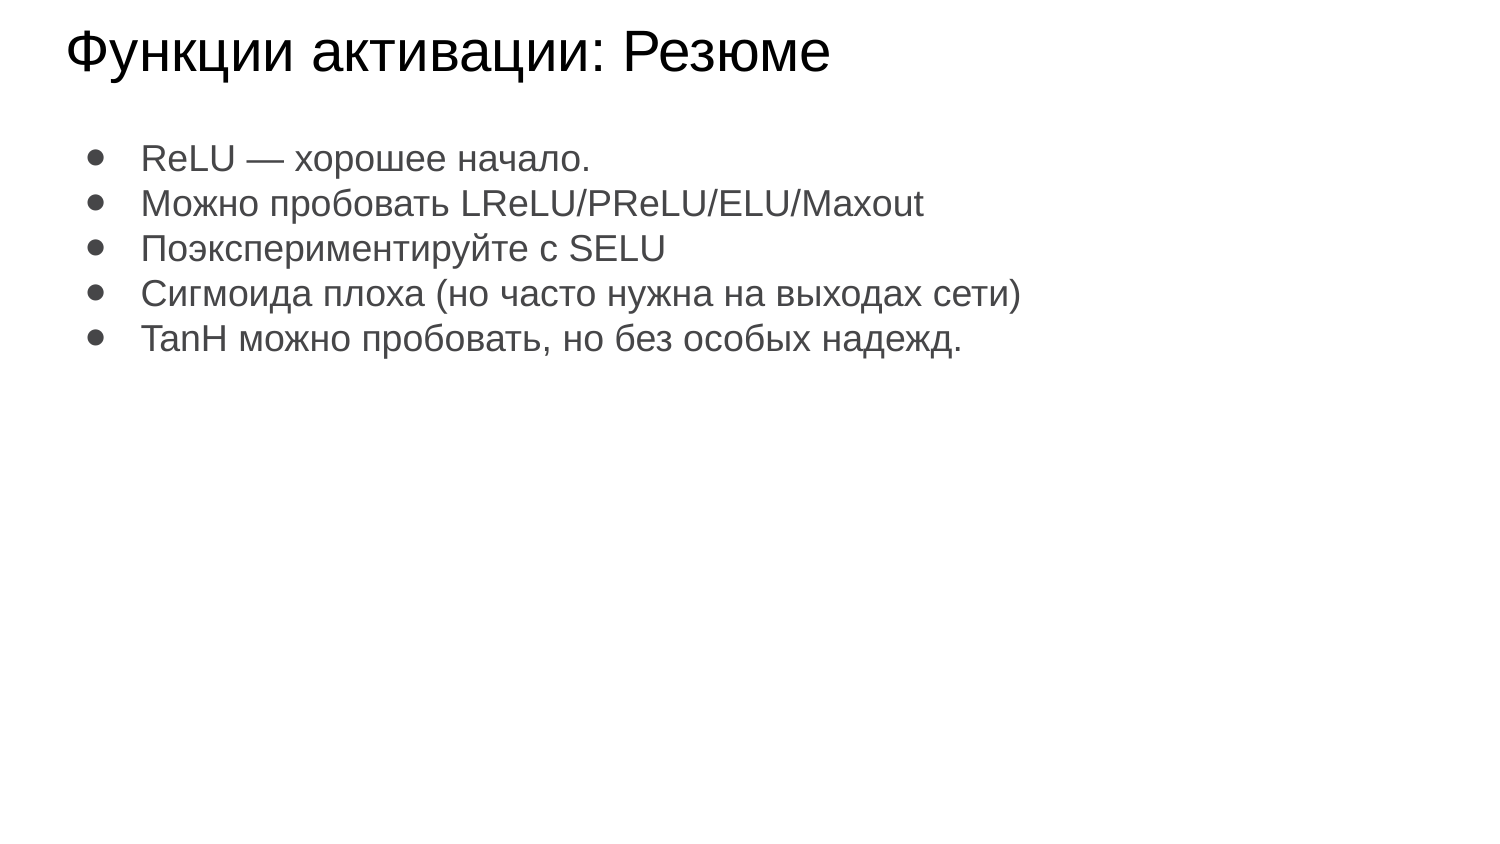

# Функции активации: Резюме
ReLU — хорошее начало.
Можно пробовать LReLU/PReLU/ELU/Maxout
Поэкспериментируйте с SELU
Сигмоида плоха (но часто нужна на выходах сети)
TanH можно пробовать, но без особых надежд.